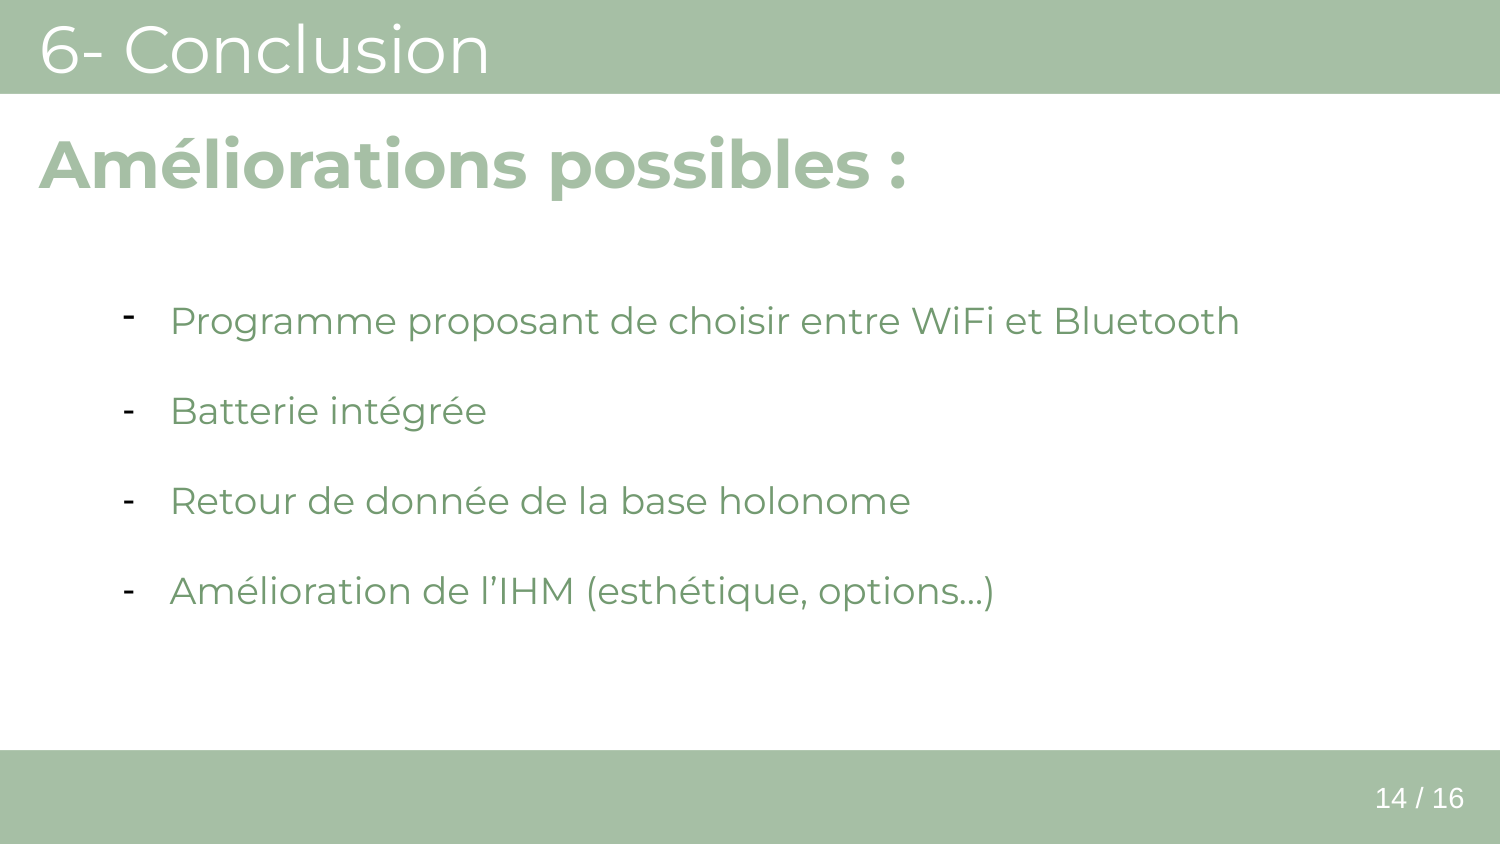

# 6- Conclusion
Améliorations possibles :
Programme proposant de choisir entre WiFi et Bluetooth

Batterie intégrée

Retour de donnée de la base holonome

Amélioration de l’IHM (esthétique, options…)

14 / 16